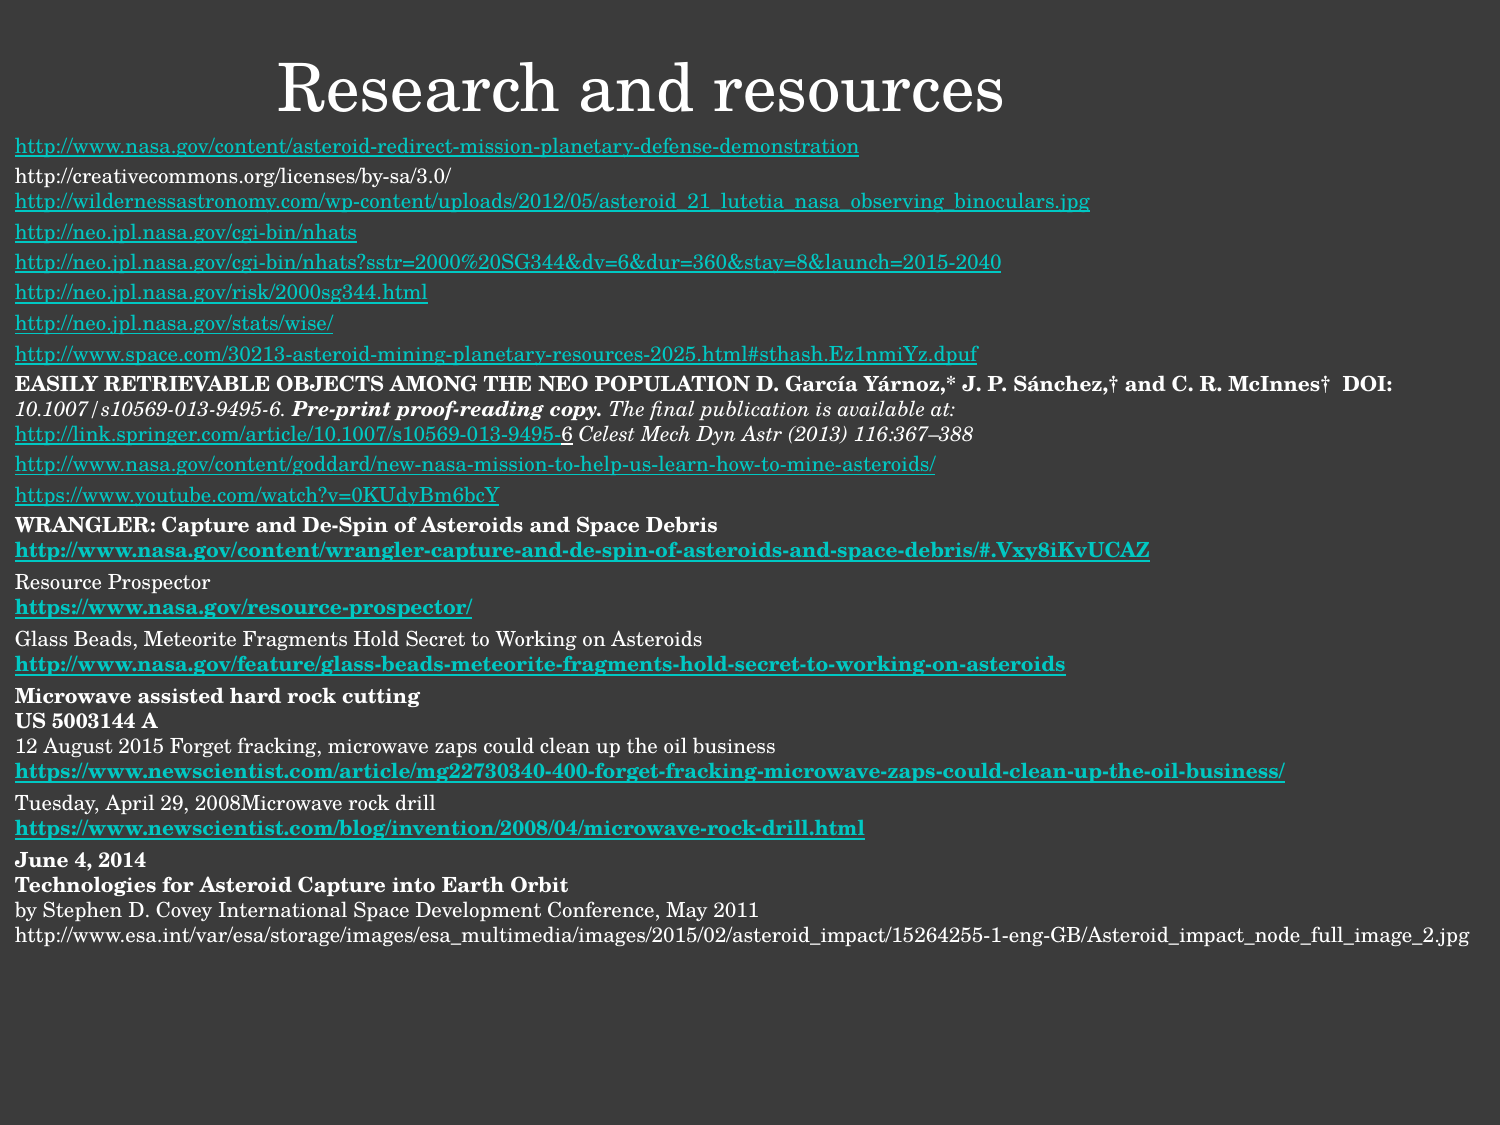

Research and resources
http://www.nasa.gov/content/asteroid-redirect-mission-planetary-defense-demonstration
http://creativecommons.org/licenses/by-sa/3.0/
http://wildernessastronomy.com/wp-content/uploads/2012/05/asteroid_21_lutetia_nasa_observing_binoculars.jpg
http://neo.jpl.nasa.gov/cgi-bin/nhats
http://neo.jpl.nasa.gov/cgi-bin/nhats?sstr=2000%20SG344&dv=6&dur=360&stay=8&launch=2015-2040
http://neo.jpl.nasa.gov/risk/2000sg344.html
http://neo.jpl.nasa.gov/stats/wise/
http://www.space.com/30213-asteroid-mining-planetary-resources-2025.html#sthash.Ez1nmiYz.dpuf
EASILY RETRIEVABLE OBJECTS AMONG THE NEO POPULATION D. García Yárnoz,* J. P. Sánchez,† and C. R. McInnes†  DOI: 10.1007/s10569-013-9495-6. Pre-print proof-reading copy. The final publication is available at: http://link.springer.com/article/10.1007/s10569-013-9495-6 Celest Mech Dyn Astr (2013) 116:367–388
http://www.nasa.gov/content/goddard/new-nasa-mission-to-help-us-learn-how-to-mine-asteroids/
https://www.youtube.com/watch?v=0KUdyBm6bcY
WRANGLER: Capture and De-Spin of Asteroids and Space Debris http://www.nasa.gov/content/wrangler-capture-and-de-spin-of-asteroids-and-space-debris/#.Vxy8iKvUCAZ
Resource Prospector
https://www.nasa.gov/resource-prospector/
Glass Beads, Meteorite Fragments Hold Secret to Working on Asteroids
http://www.nasa.gov/feature/glass-beads-meteorite-fragments-hold-secret-to-working-on-asteroids
Microwave assisted hard rock cutting
US 5003144 A
12 August 2015 Forget fracking, microwave zaps could clean up the oil business
https://www.newscientist.com/article/mg22730340-400-forget-fracking-microwave-zaps-could-clean-up-the-oil-business/
Tuesday, April 29, 2008Microwave rock drill
https://www.newscientist.com/blog/invention/2008/04/microwave-rock-drill.html
June 4, 2014
Technologies for Asteroid Capture into Earth Orbit
by Stephen D. Covey International Space Development Conference, May 2011
http://www.esa.int/var/esa/storage/images/esa_multimedia/images/2015/02/asteroid_impact/15264255-1-eng-GB/Asteroid_impact_node_full_image_2.jpg